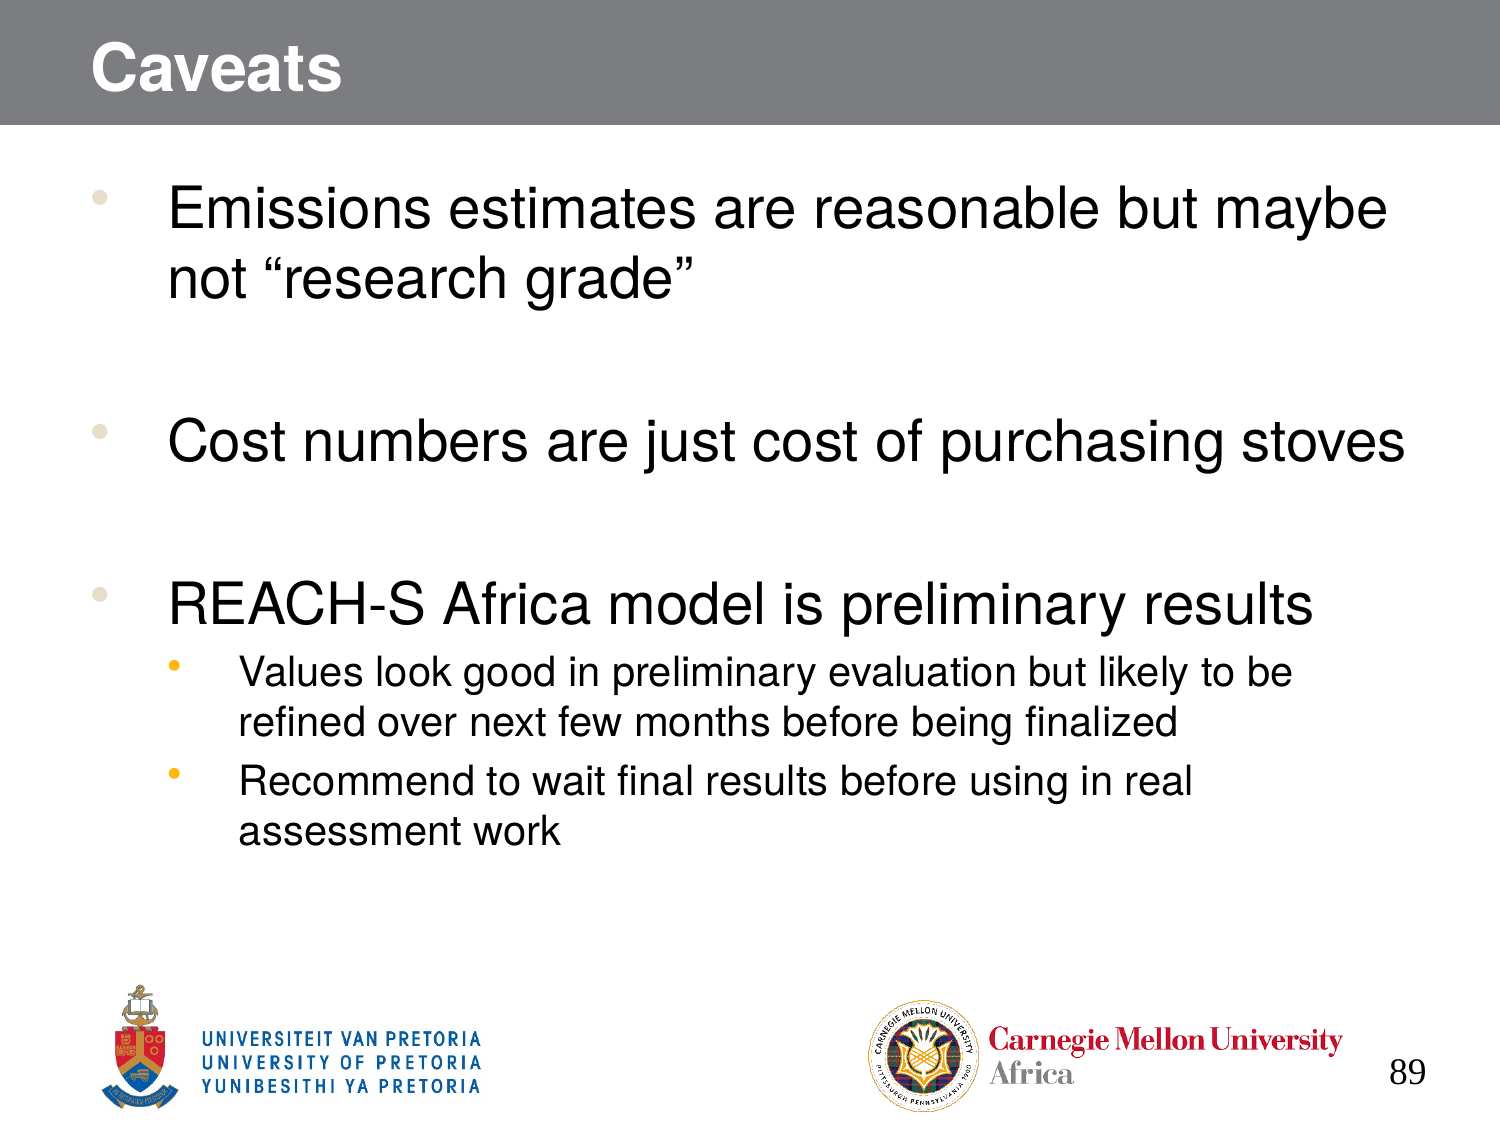

# Caveats
Emissions estimates are reasonable but maybe not “research grade”

Cost numbers are just cost of purchasing stoves

REACH-S Africa model is preliminary results
Values look good in preliminary evaluation but likely to be refined over next few months before being finalized
Recommend to wait final results before using in real assessment work